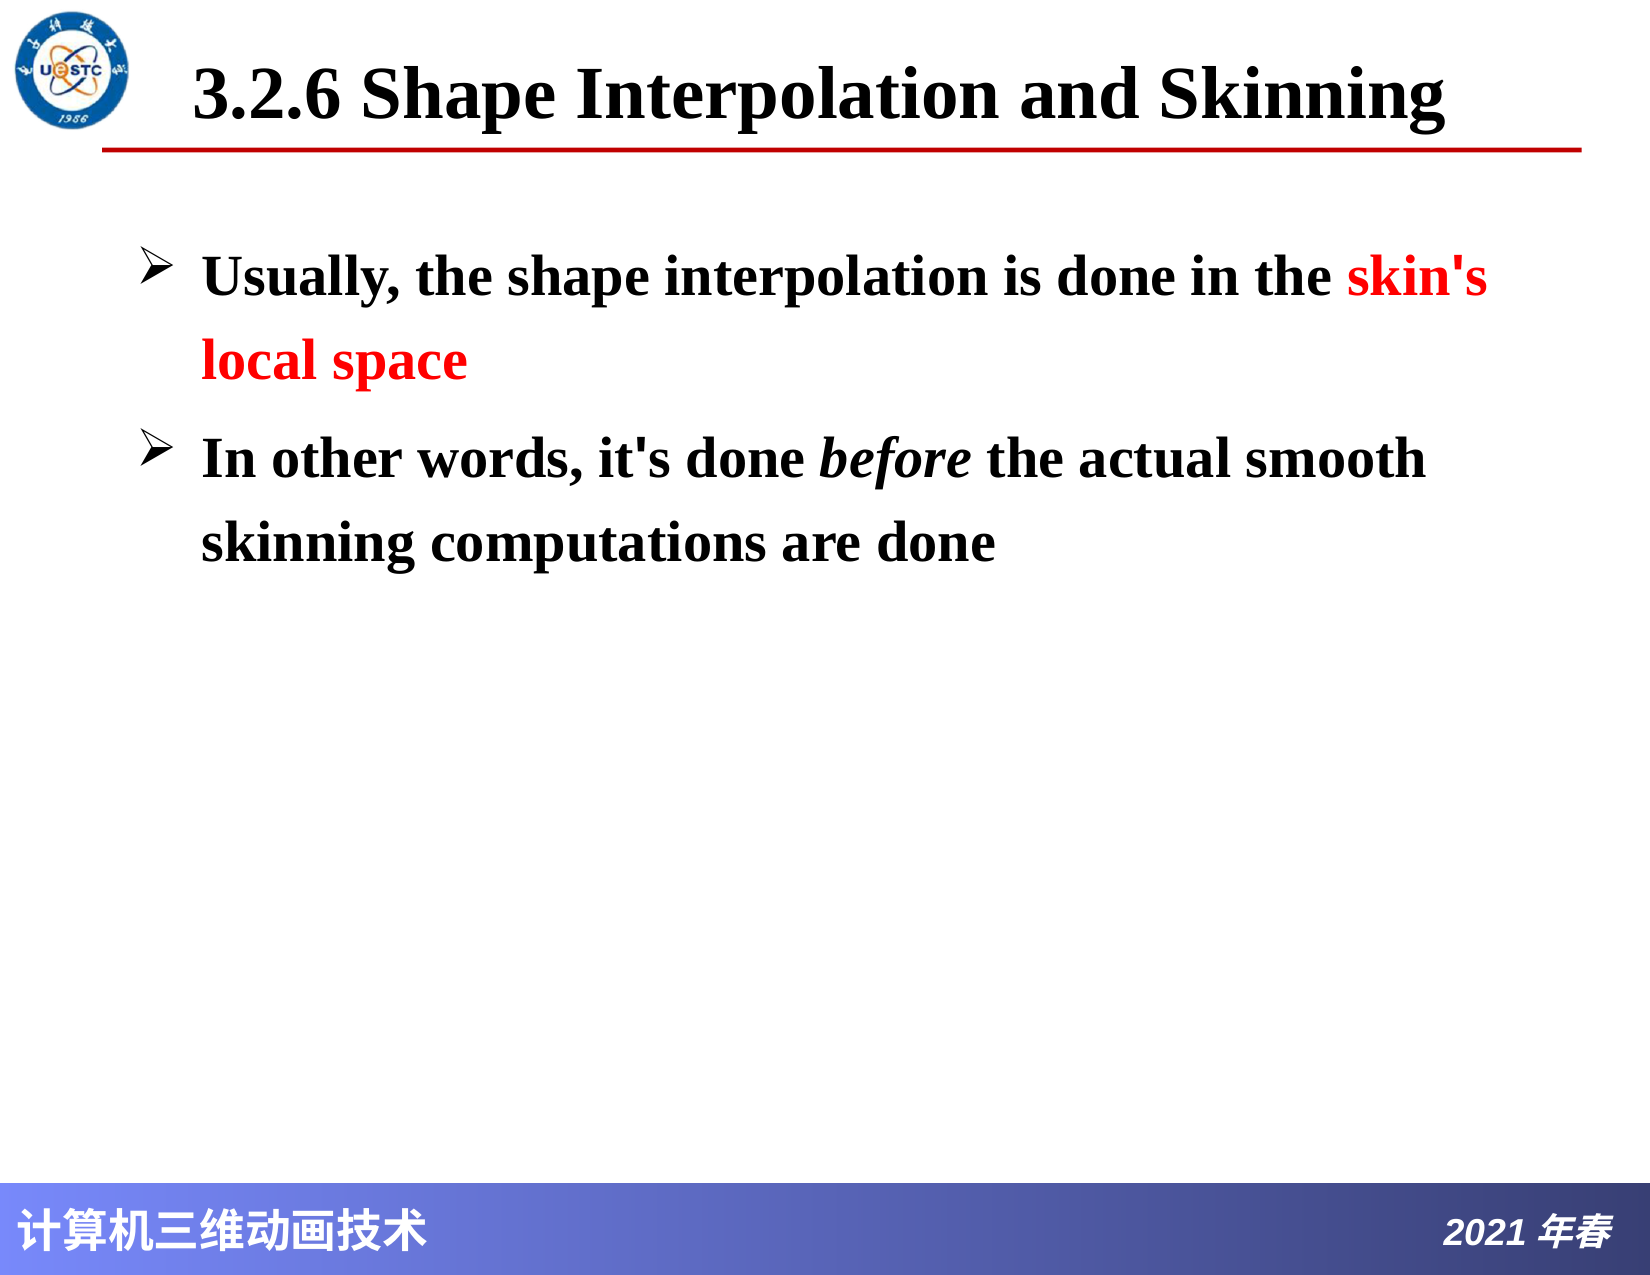

# 3.2.6 Shape Interpolation and Skinning
Usually, the shape interpolation is done in the skin's local space
In other words, it's done before the actual smooth skinning computations are done